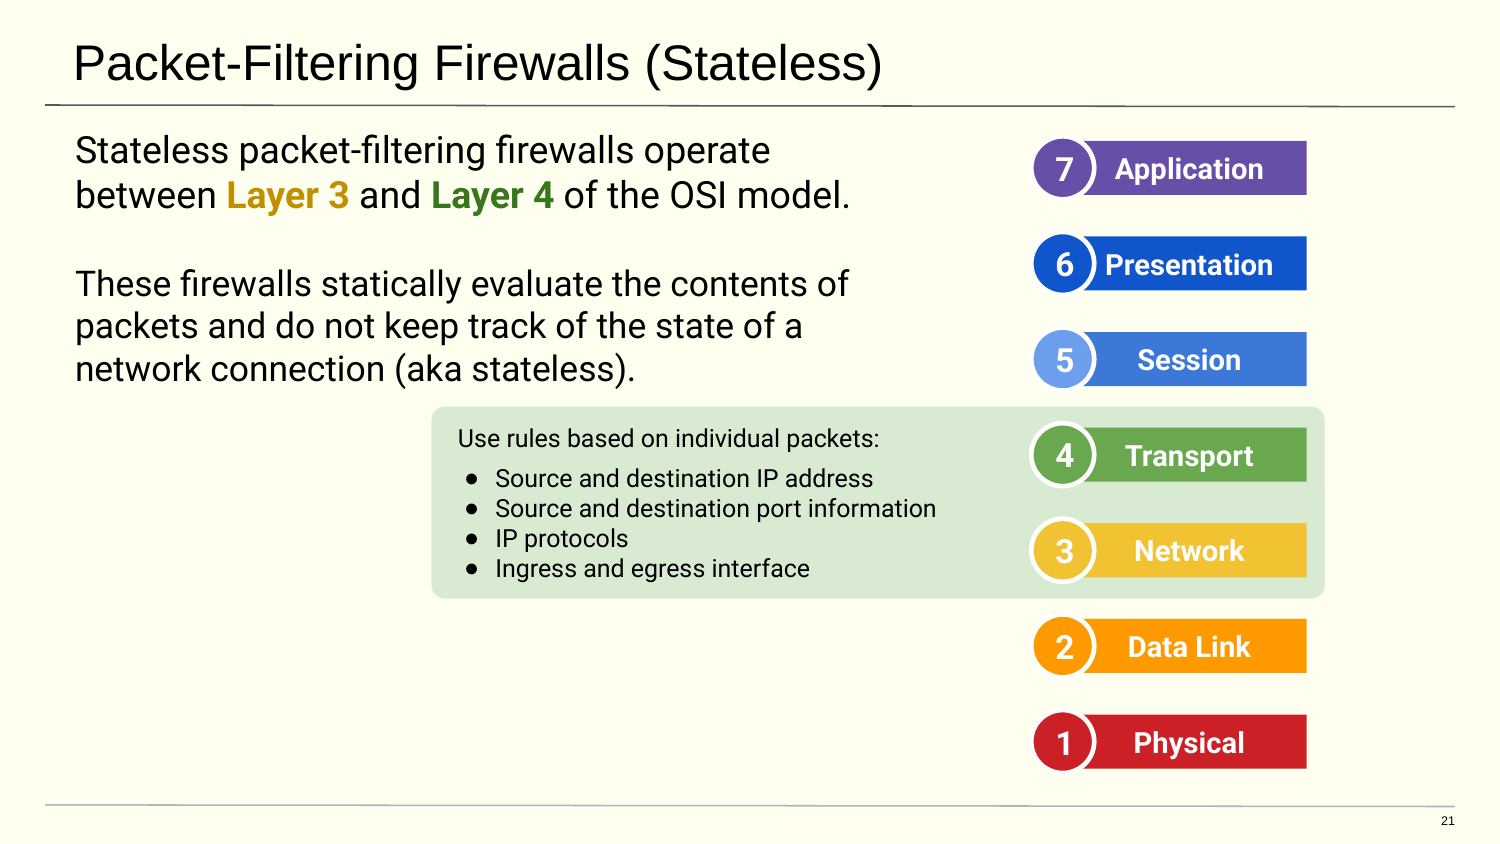

# Packet-Filtering Firewalls (Stateless)
Stateless packet-filtering firewalls operate
between Layer 3 and Layer 4 of the OSI model.

These firewalls statically evaluate the contents of packets and do not keep track of the state of a network connection (aka stateless).
7
Application
6
Presentation
5
Session

4
Transport
Use rules based on individual packets:
Source and destination IP address
Source and destination port information
IP protocols
Ingress and egress interface
3
Network
2
Data Link
1
Physical
21